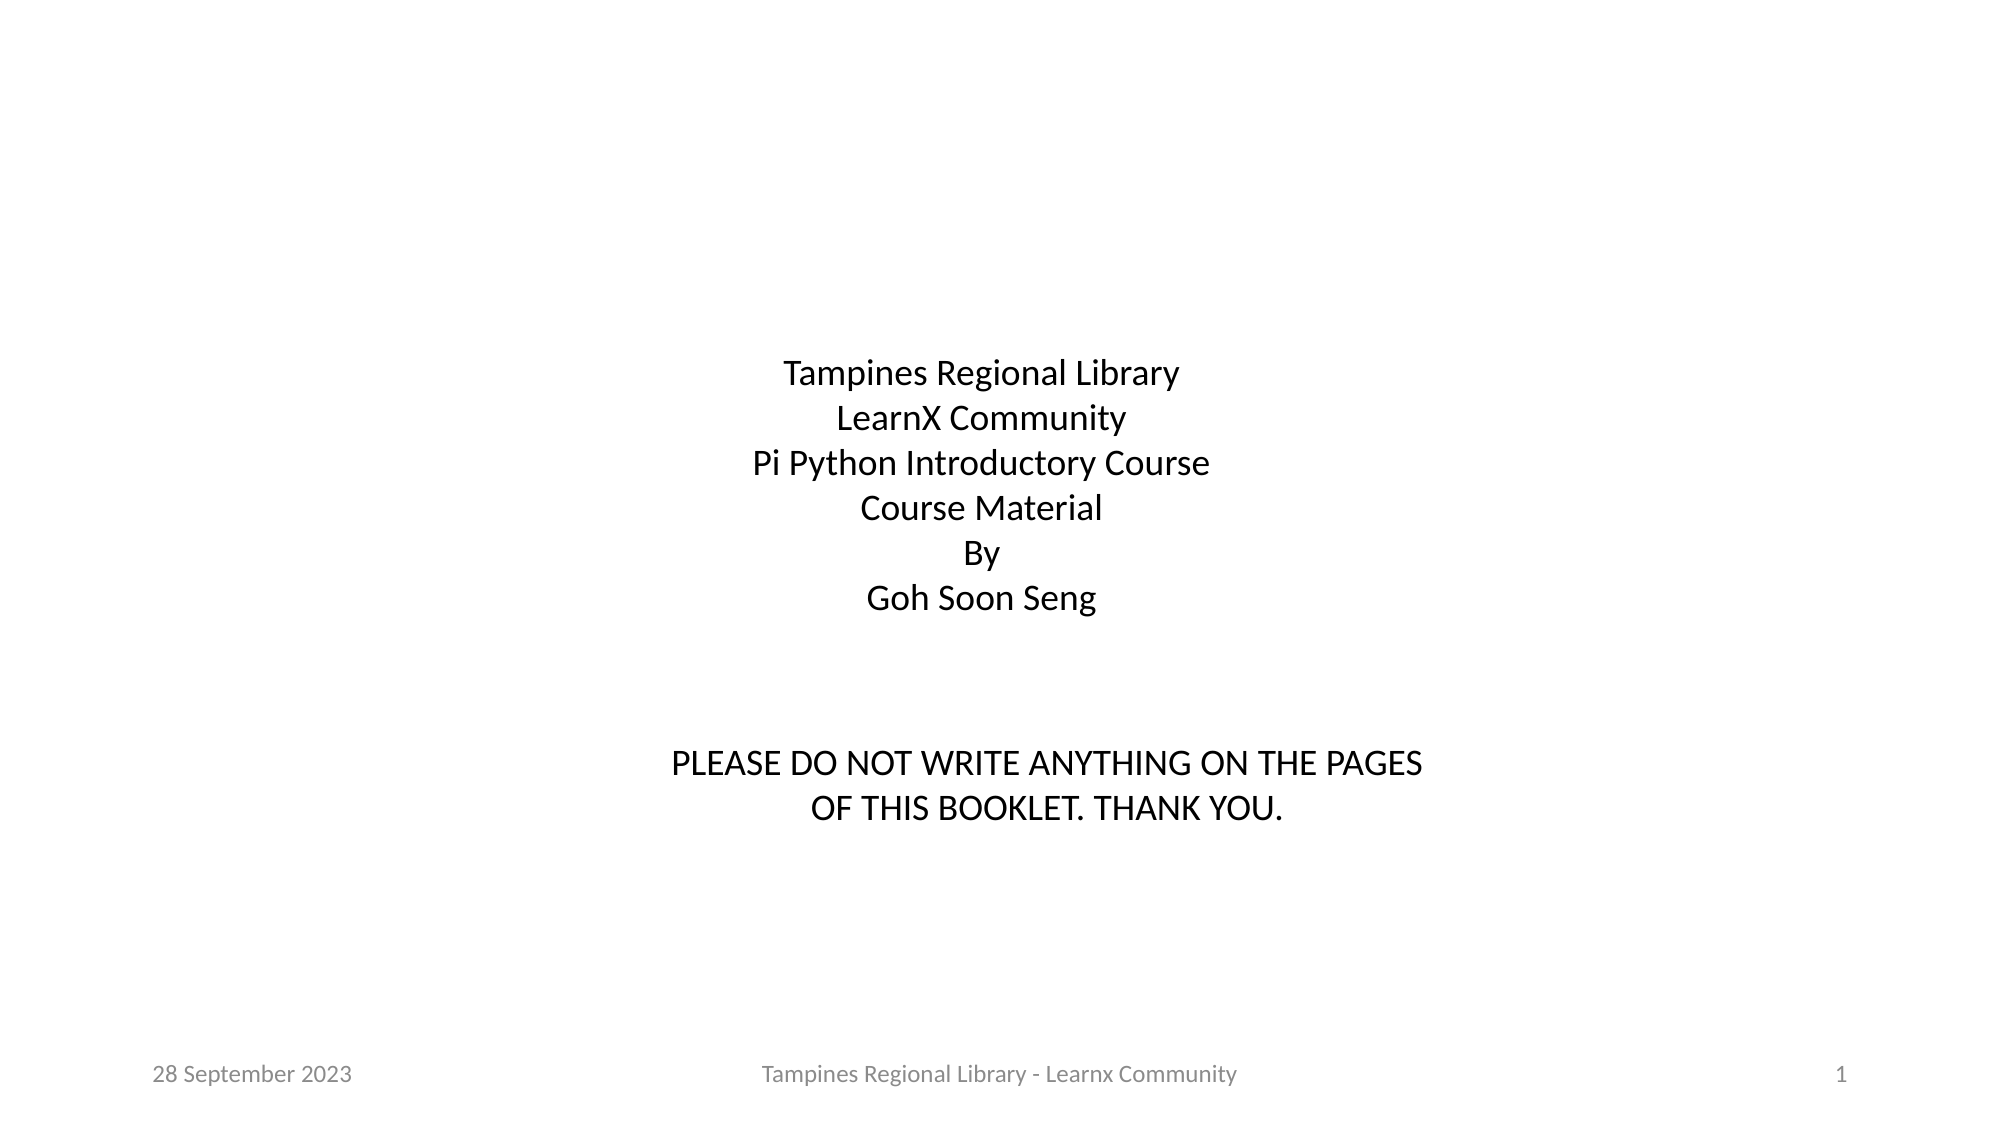

Tampines Regional Library
LearnX Community
Pi Python Introductory Course
Course Material
By
Goh Soon Seng

PLEASE DO NOT WRITE ANYTHING ON THE PAGES OF THIS BOOKLET. THANK YOU.
28 September 2023
Tampines Regional Library - Learnx Community
1